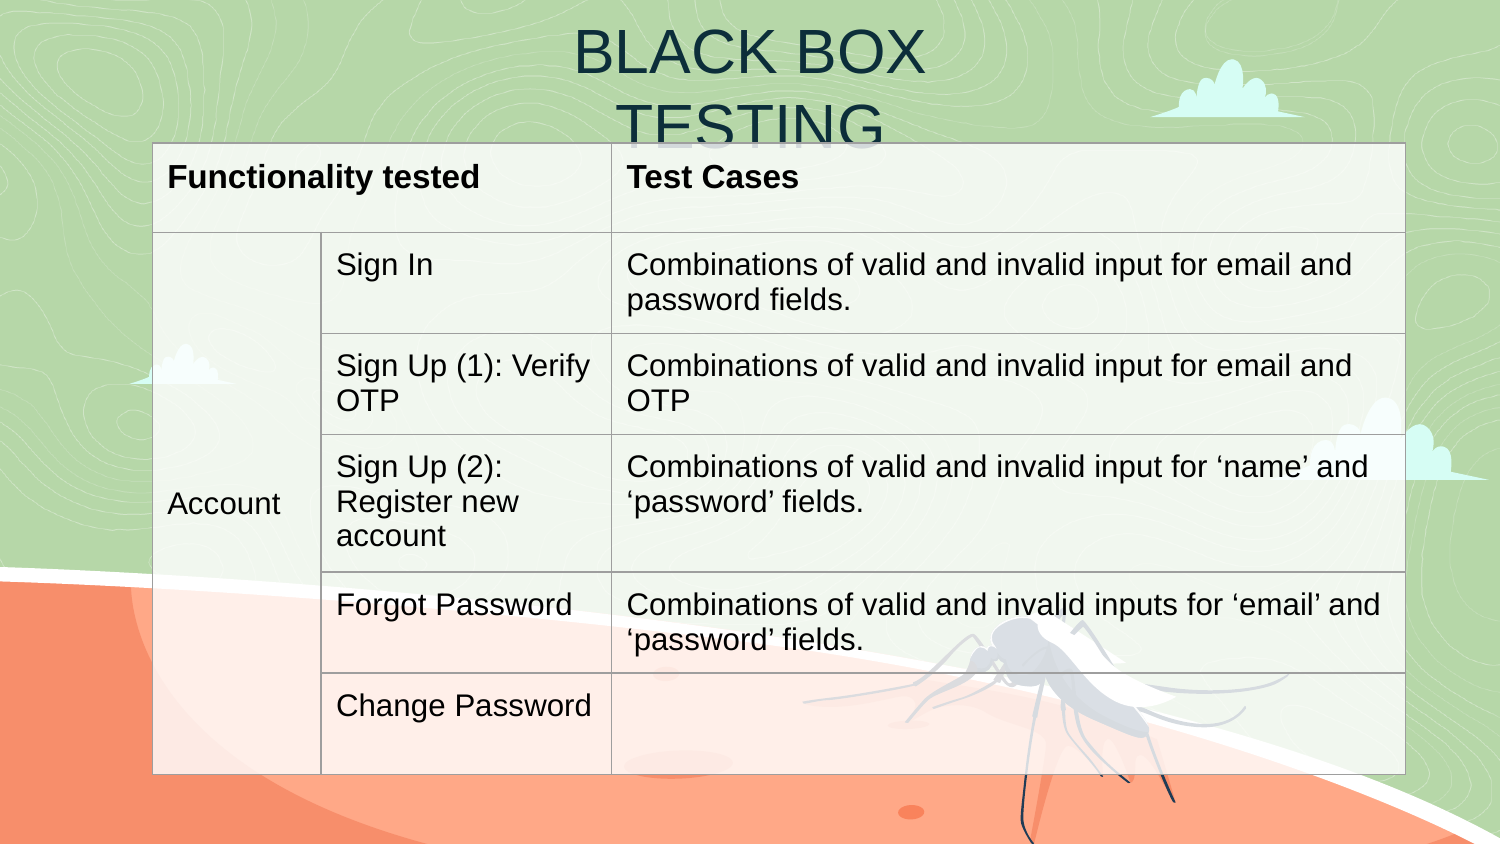

# BLACK BOX TESTING
| Functionality tested |  | Test Cases |
| --- | --- | --- |
| Account | Sign In | Combinations of valid and invalid input for email and password fields. |
|  | Sign Up (1): Verify OTP | Combinations of valid and invalid input for email and OTP |
|  | Sign Up (2): Register new account | Combinations of valid and invalid input for ‘name’ and ‘password’ fields. |
|  | Forgot Password | Combinations of valid and invalid inputs for ‘email’ and ‘password’ fields. |
|  | Change Password |  |